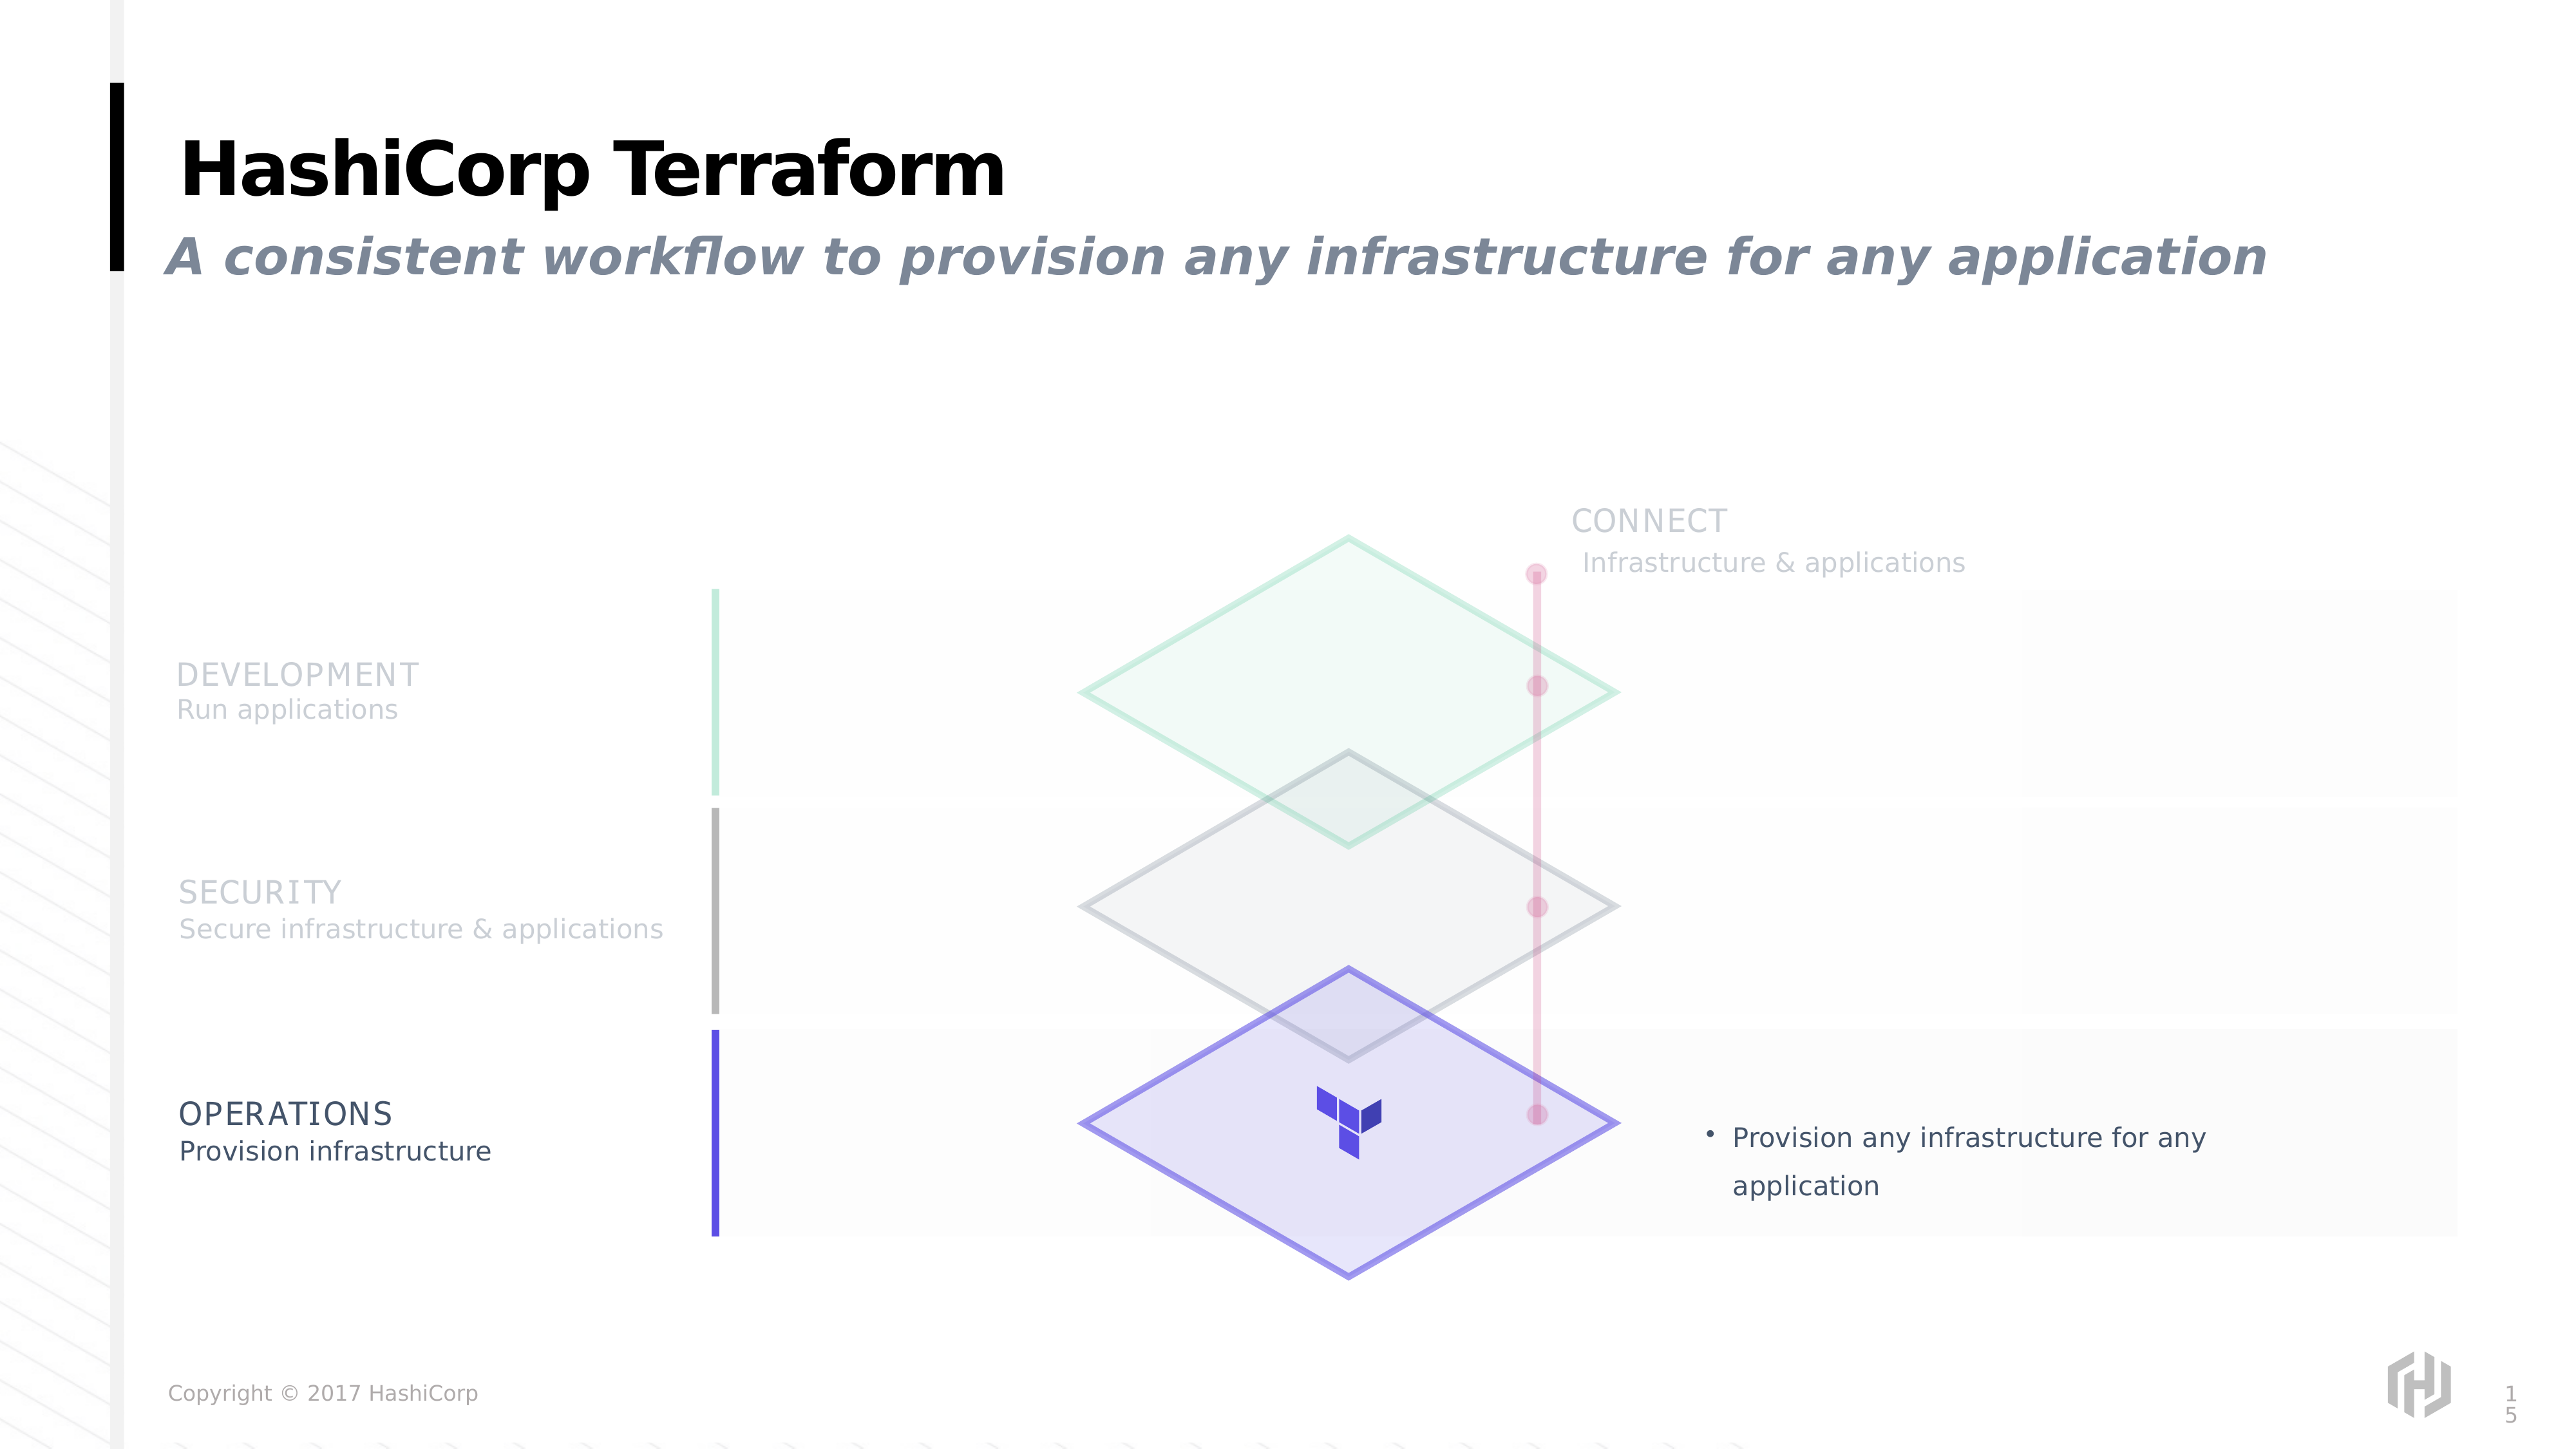

# HashiCorp Terraform
A consistent workflow to provision any infrastructure for any application

CONNECT
Infrastructure & applications

DEVELOPMENT
Run applications

SECURITY
Secure infrastructure & applications

OPERATIONS

Provision any infrastructure for any application
Provision infrastructure
15